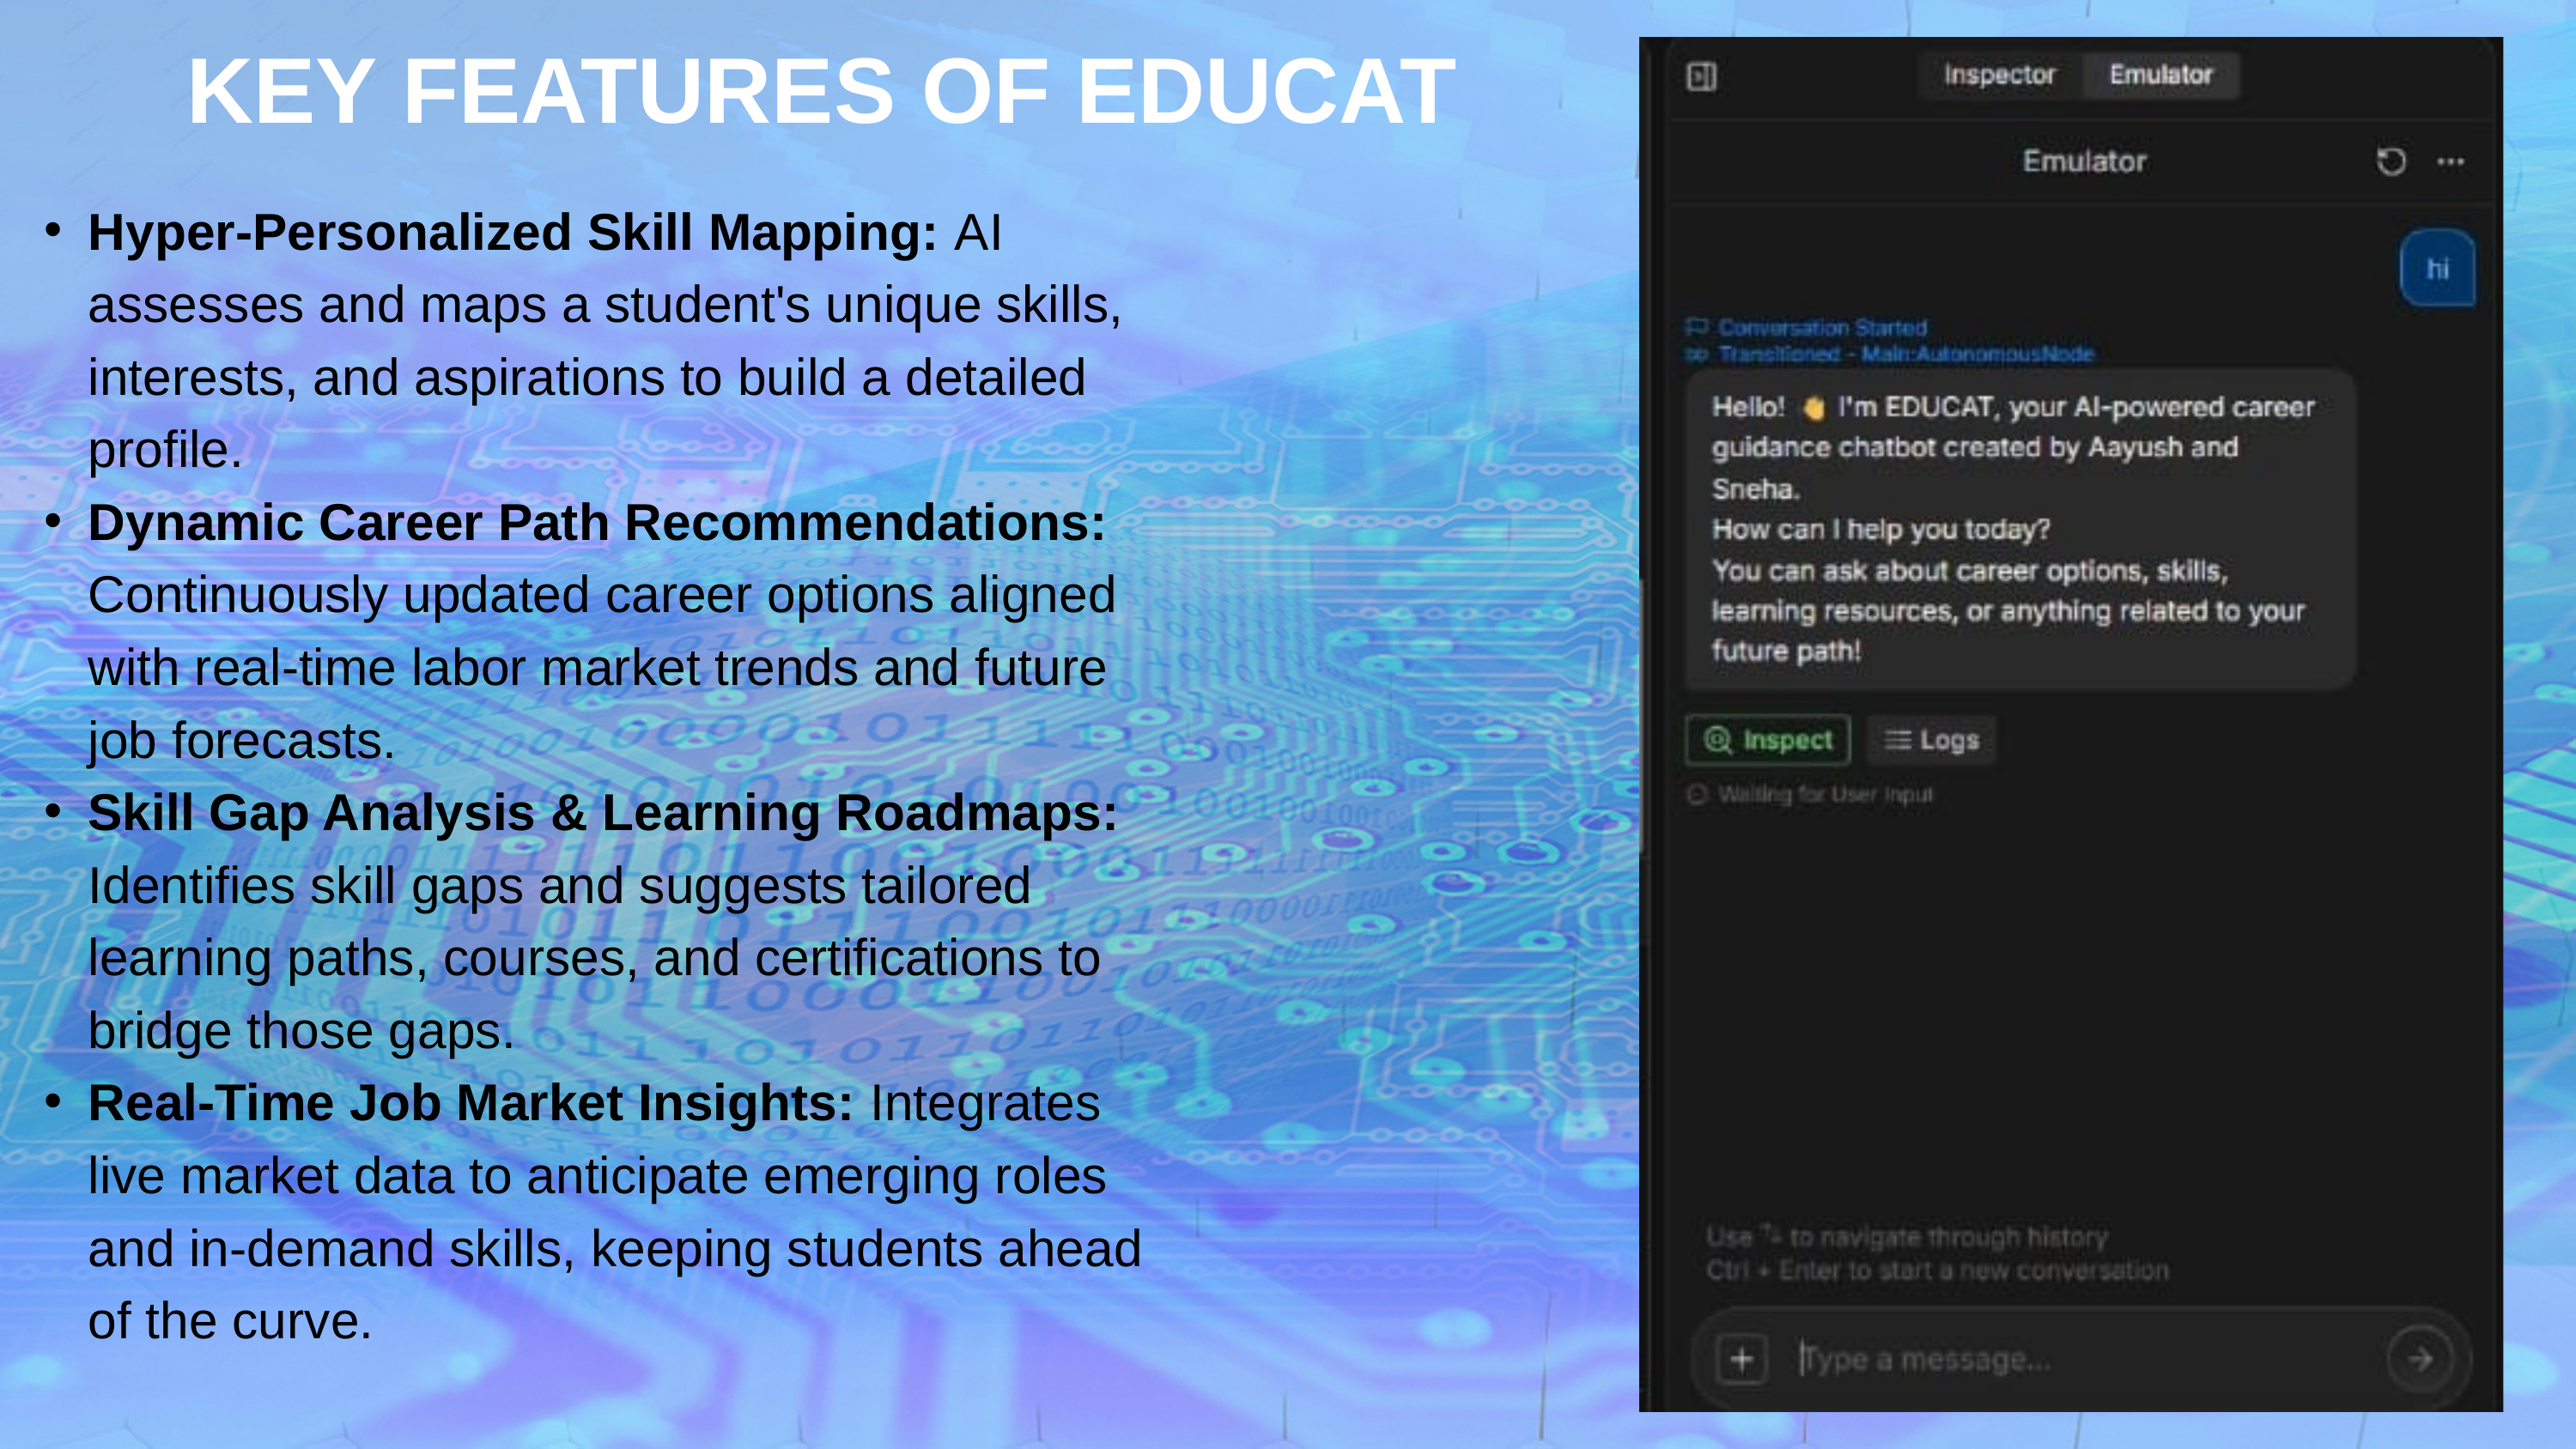

KEY FEATURES OF EDUCAT
Hyper-Personalized Skill Mapping: AI assesses and maps a student's unique skills, interests, and aspirations to build a detailed profile.
Dynamic Career Path Recommendations: Continuously updated career options aligned with real-time labor market trends and future job forecasts.
Skill Gap Analysis & Learning Roadmaps: Identifies skill gaps and suggests tailored learning paths, courses, and certifications to bridge those gaps.
Real-Time Job Market Insights: Integrates live market data to anticipate emerging roles and in-demand skills, keeping students ahead of the curve.